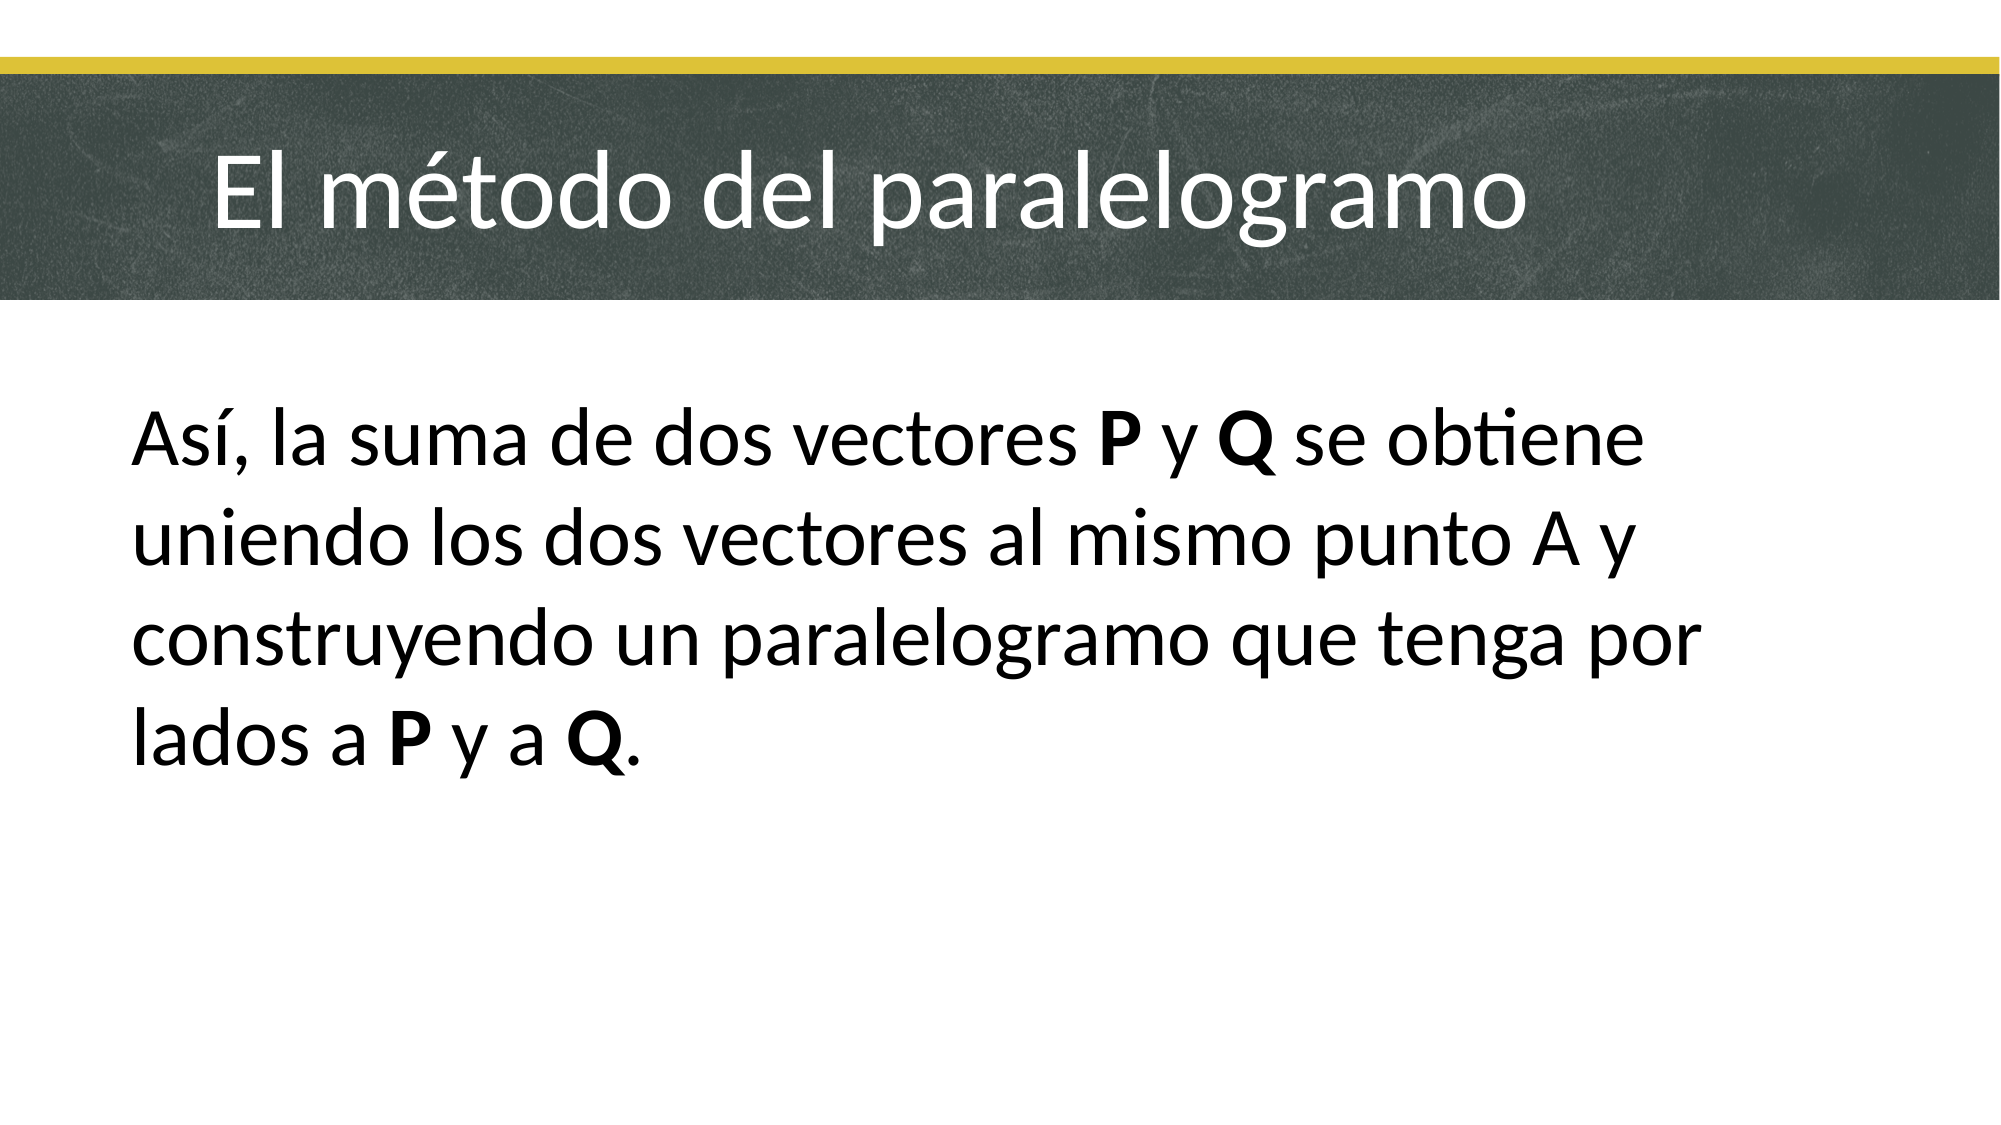

El método del paralelogramo
Así, la suma de dos vectores P y Q se obtiene uniendo los dos vectores al mismo punto A y construyendo un paralelogramo que tenga por lados a P y a Q.